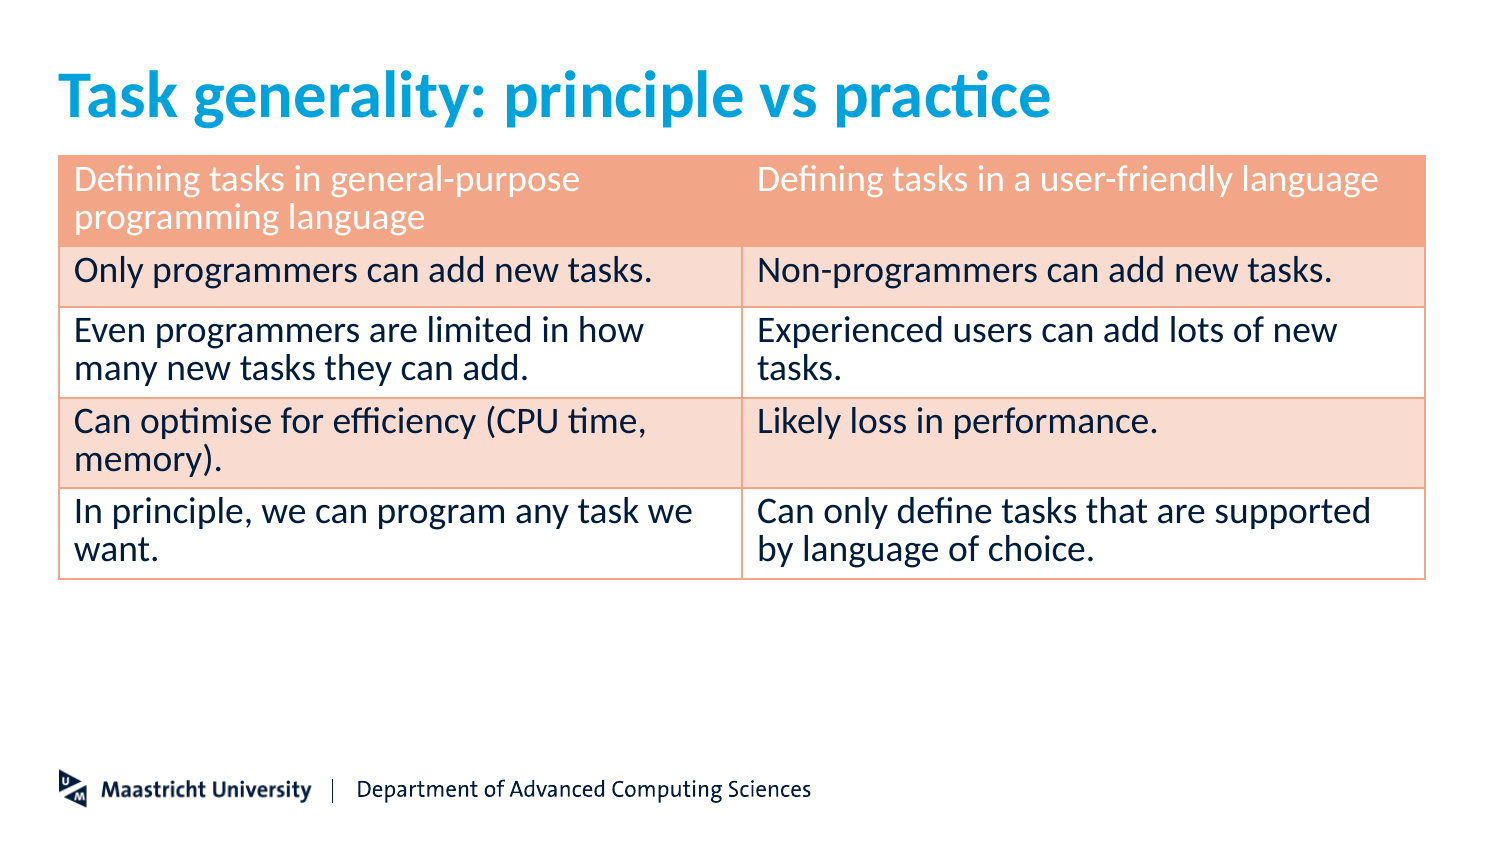

# Task generality: principle vs practice
| Defining tasks in general-purpose programming language | Defining tasks in a user-friendly language |
| --- | --- |
| Only programmers can add new tasks. | Non-programmers can add new tasks. |
| Even programmers are limited in how many new tasks they can add. | Experienced users can add lots of new tasks. |
| Can optimise for efficiency (CPU time, memory). | Likely loss in performance. |
| In principle, we can program any task we want. | Can only define tasks that are supported by language of choice. |